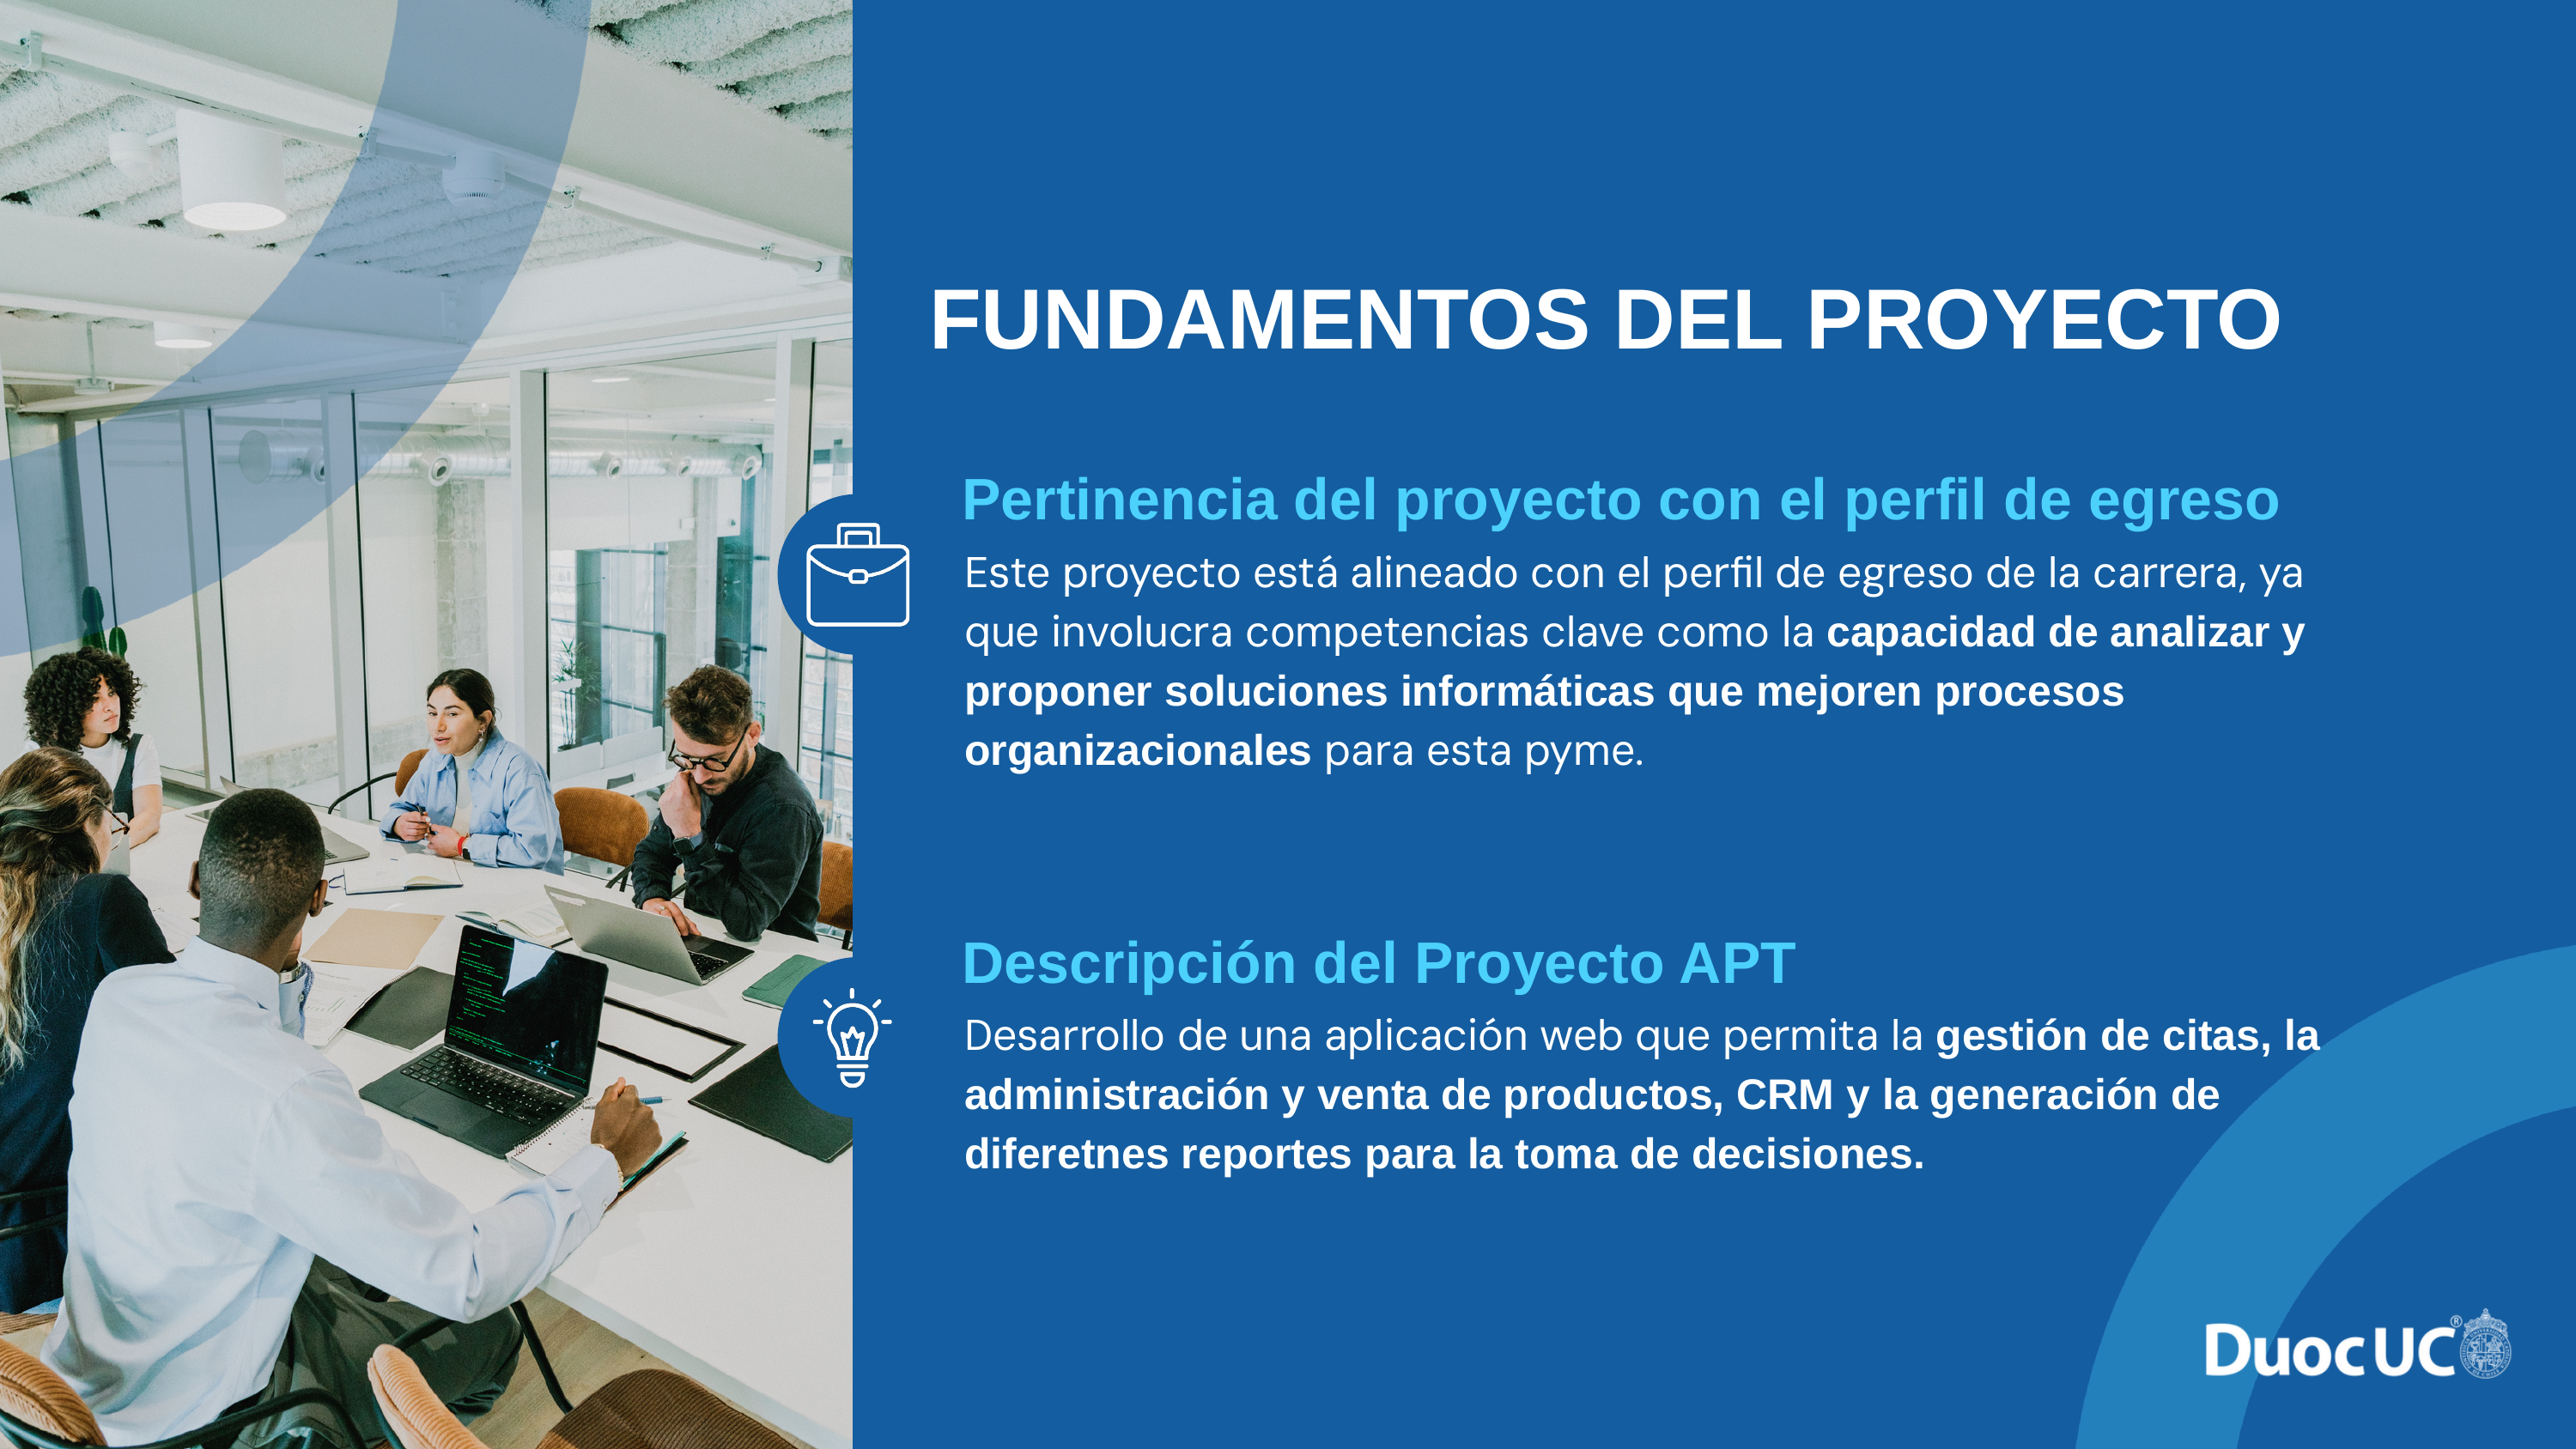

FUNDAMENTOS DEL PROYECTO
Pertinencia del proyecto con el perfil de egreso

Este proyecto está alineado con el perfil de egreso de la carrera, ya que involucra competencias clave como la capacidad de analizar y proponer soluciones informáticas que mejoren procesos organizacionales para esta pyme.
Descripción del Proyecto APT

Desarrollo de una aplicación web que permita la gestión de citas, la administración y venta de productos, CRM y la generación de diferetnes reportes para la toma de decisiones.